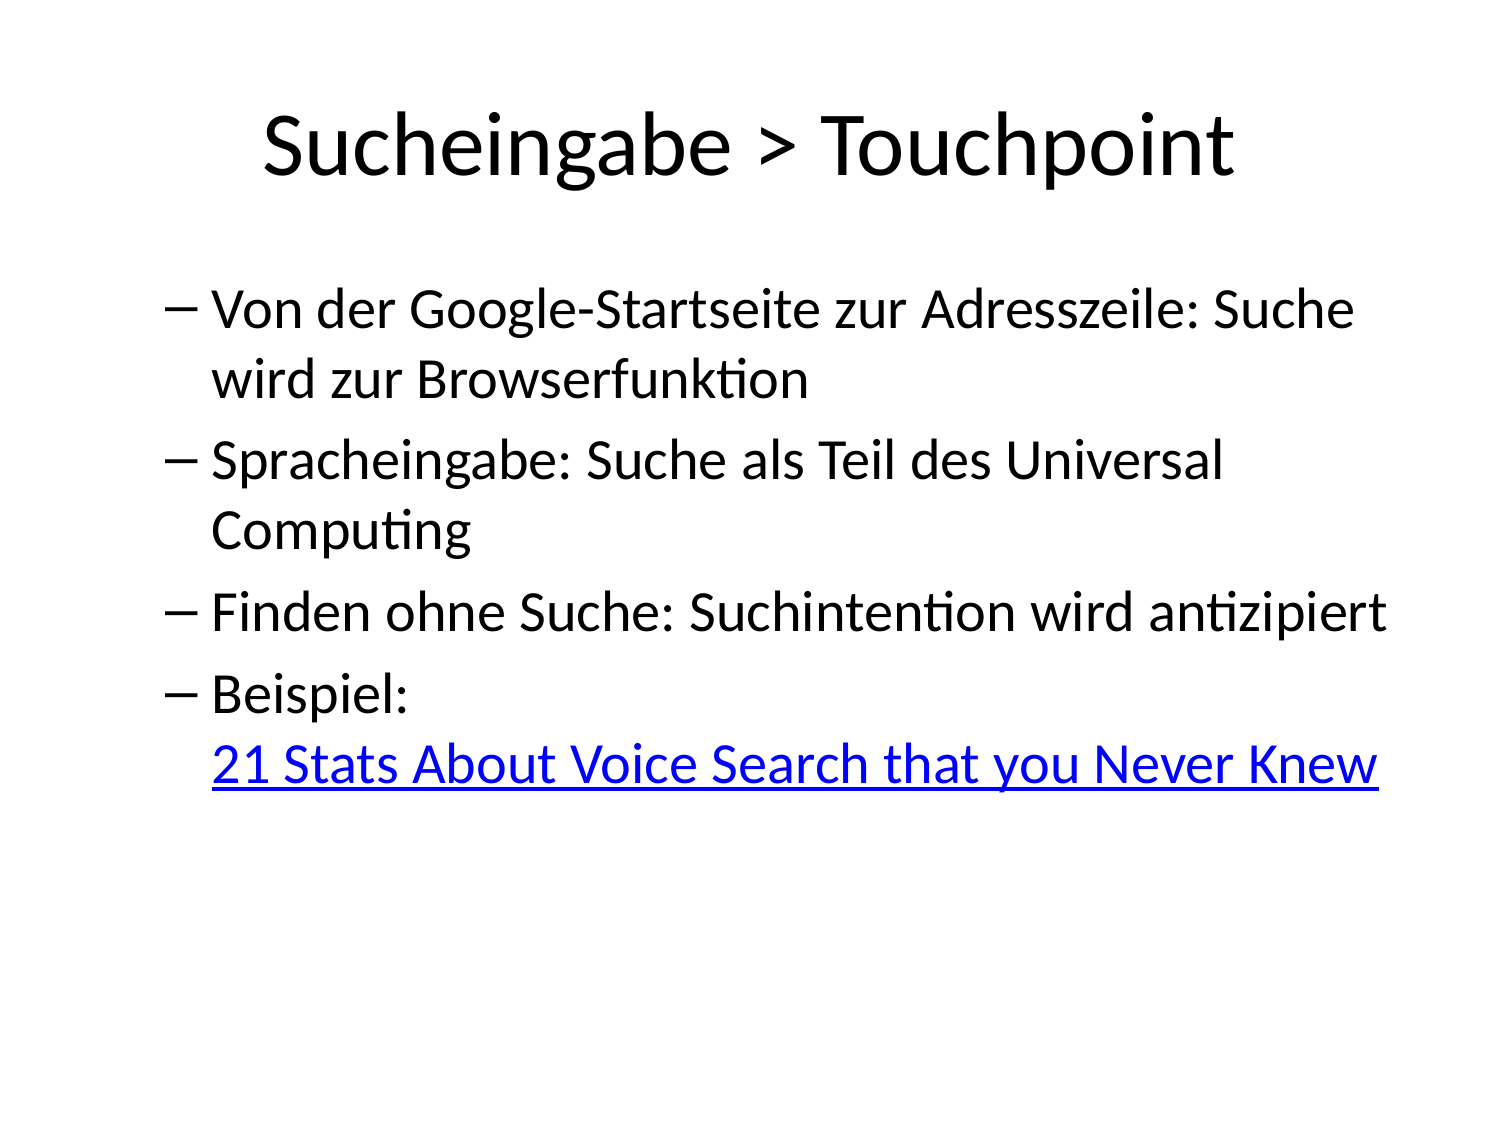

# Sucheingabe > Touchpoint
Von der Google-Startseite zur Adresszeile: Suche wird zur Browserfunktion
Spracheingabe: Suche als Teil des Universal Computing
Finden ohne Suche: Suchintention wird antizipiert
Beispiel: 21 Stats About Voice Search that you Never Knew